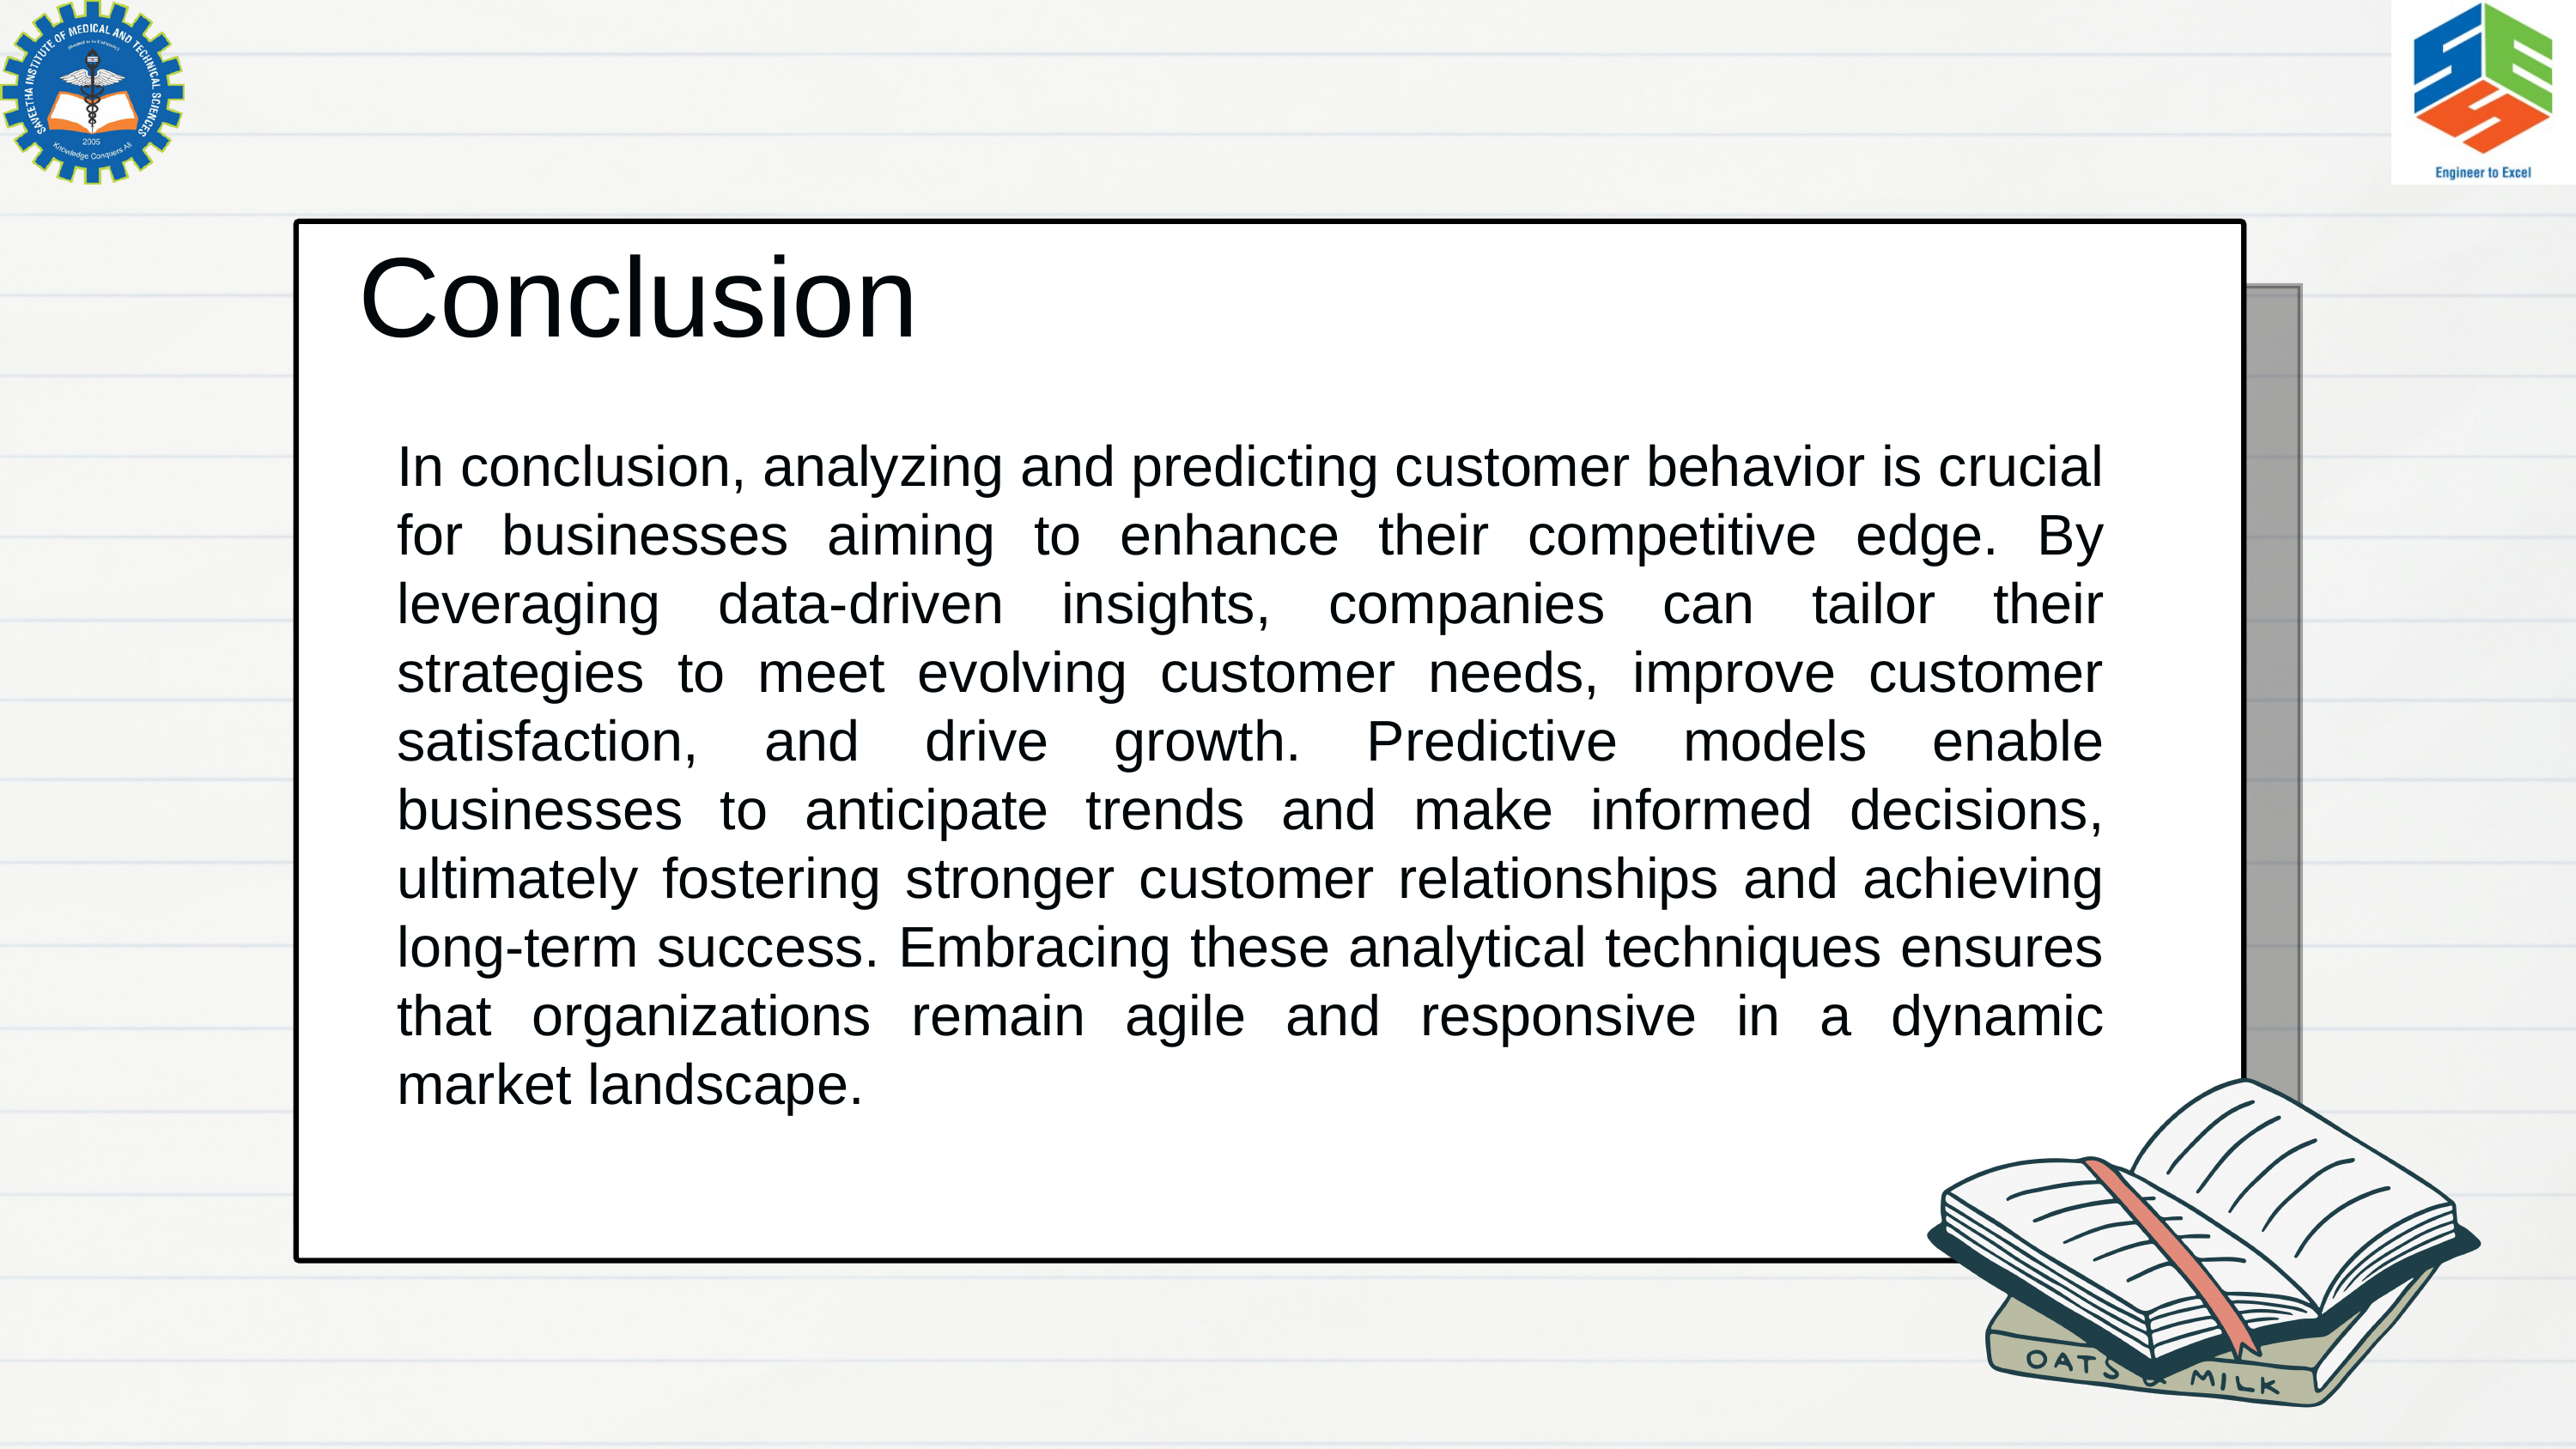

Conclusion

In conclusion, analyzing and predicting customer behavior is crucial for businesses aiming to enhance their competitive edge. By leveraging data-driven insights, companies can tailor their strategies to meet evolving customer needs, improve customer satisfaction, and drive growth. Predictive models enable businesses to anticipate trends and make informed decisions, ultimately fostering stronger customer relationships and achieving long-term success. Embracing these analytical techniques ensures that organizations remain agile and responsive in a dynamic market landscape.